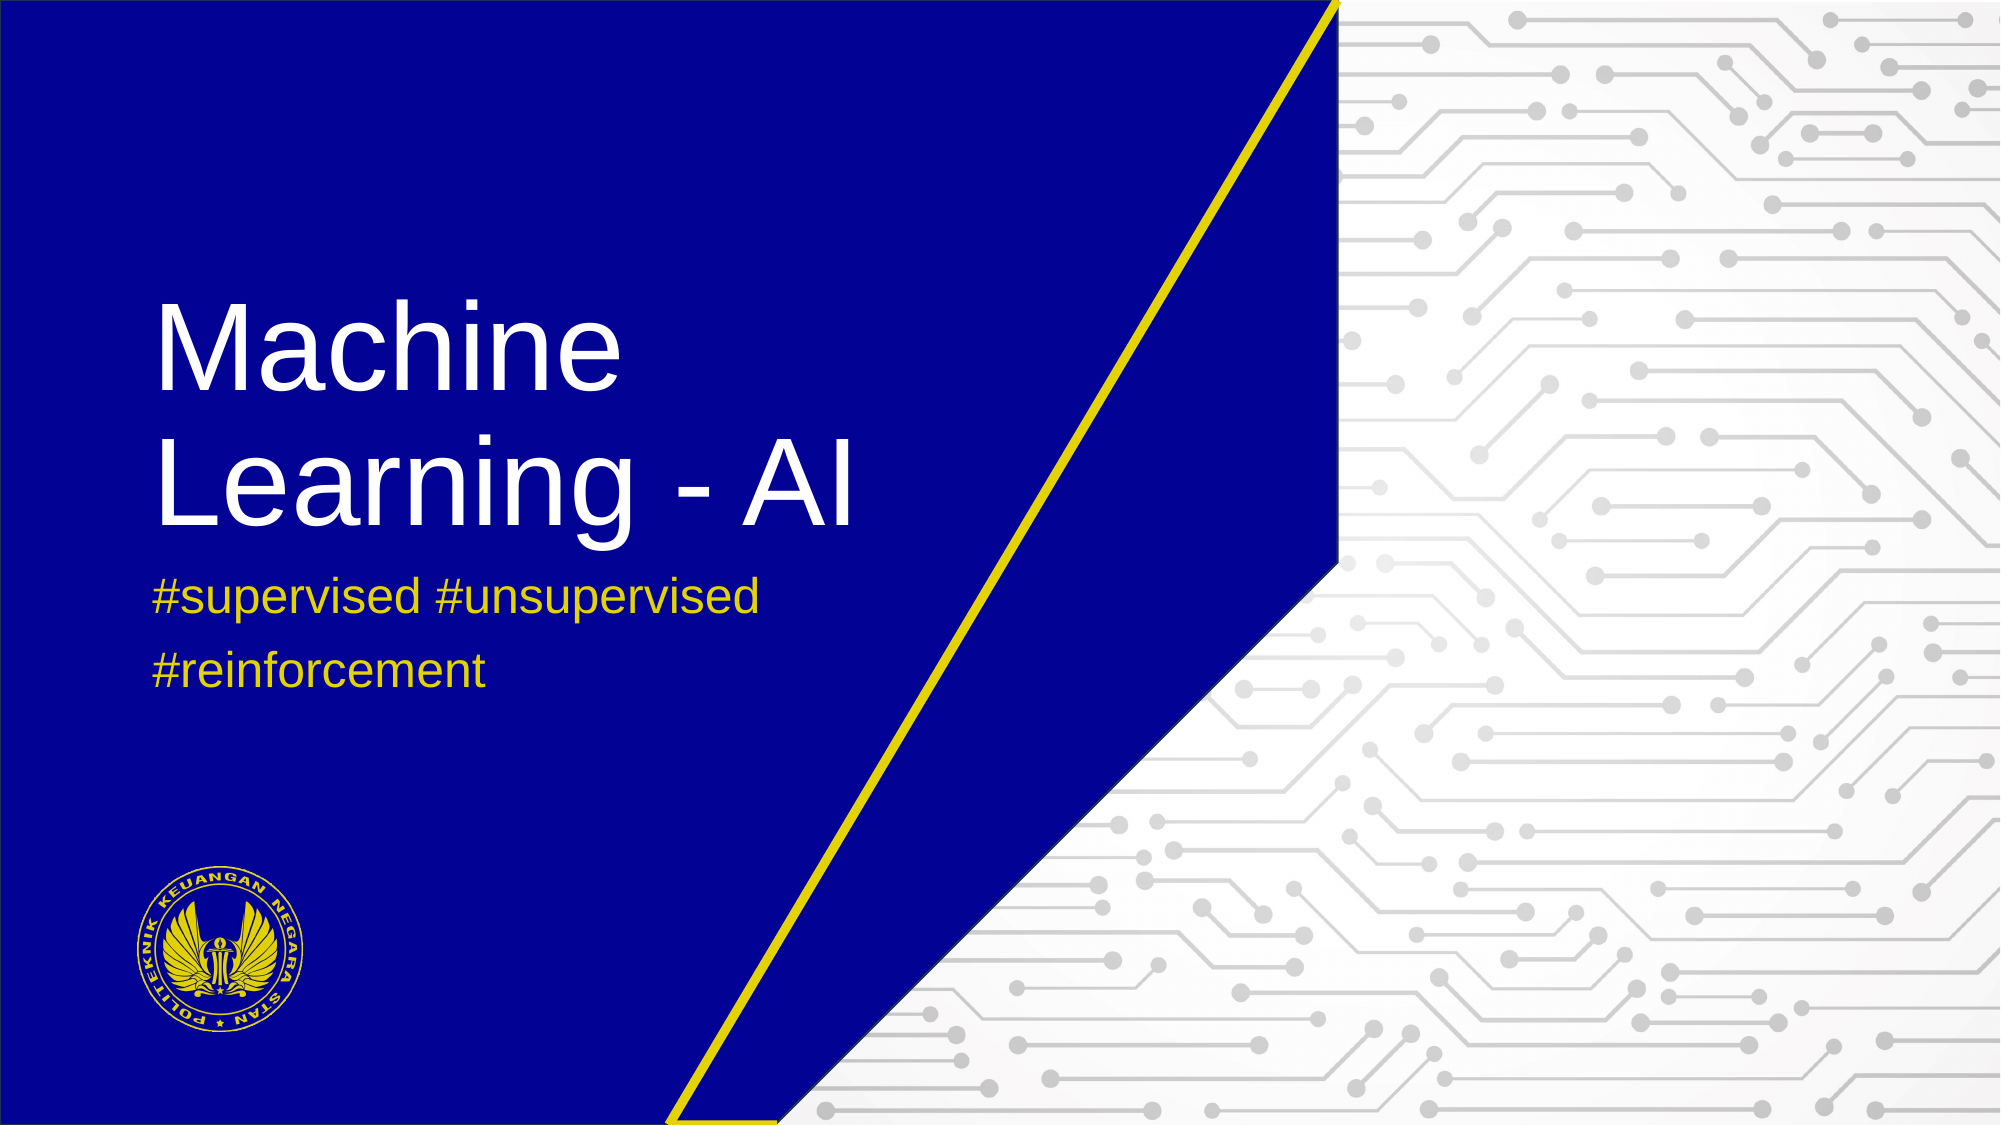

# Machine Learning - AI
#supervised #unsupervised
#reinforcement